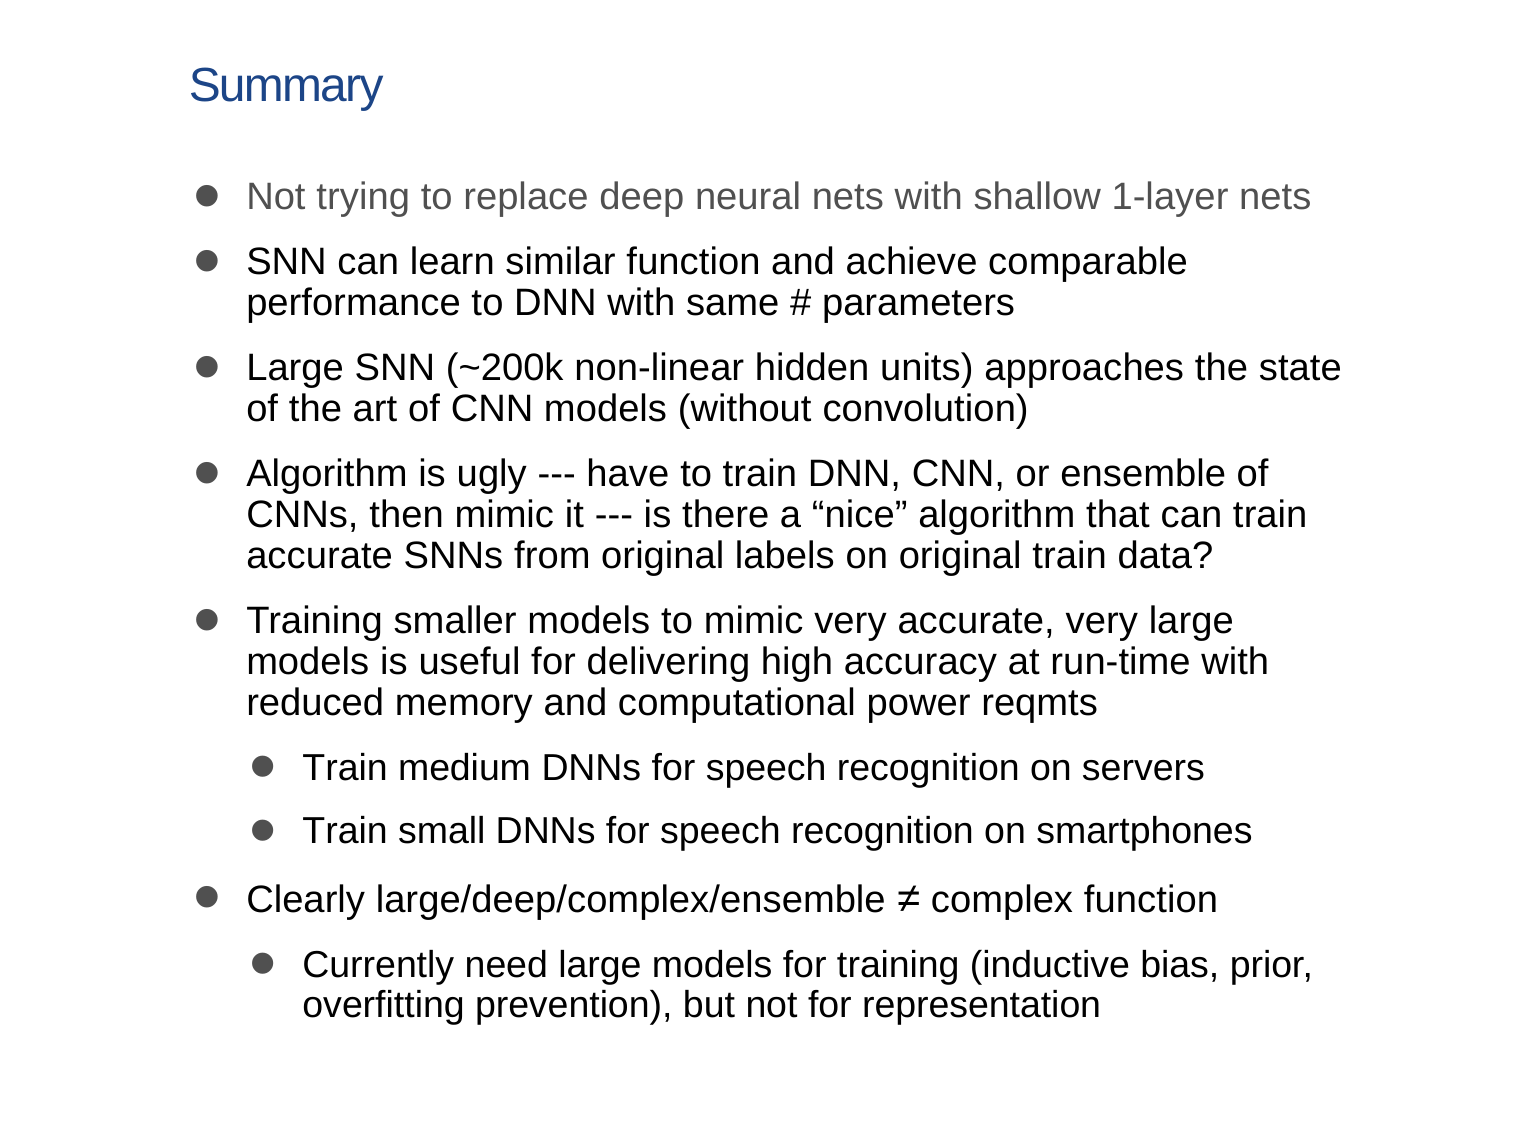

# Summary
Not trying to replace deep neural nets with shallow 1-layer nets
SNN can learn similar function and achieve comparable performance to DNN with same # parameters
Large SNN (~200k non-linear hidden units) approaches the state of the art of CNN models (without convolution)
Algorithm is ugly --- have to train DNN, CNN, or ensemble of CNNs, then mimic it --- is there a “nice” algorithm that can train accurate SNNs from original labels on original train data?
Training smaller models to mimic very accurate, very large models is useful for delivering high accuracy at run-time with reduced memory and computational power reqmts
Train medium DNNs for speech recognition on servers
Train small DNNs for speech recognition on smartphones
Clearly large/deep/complex/ensemble ≠ complex function
Currently need large models for training (inductive bias, prior, overfitting prevention), but not for representation